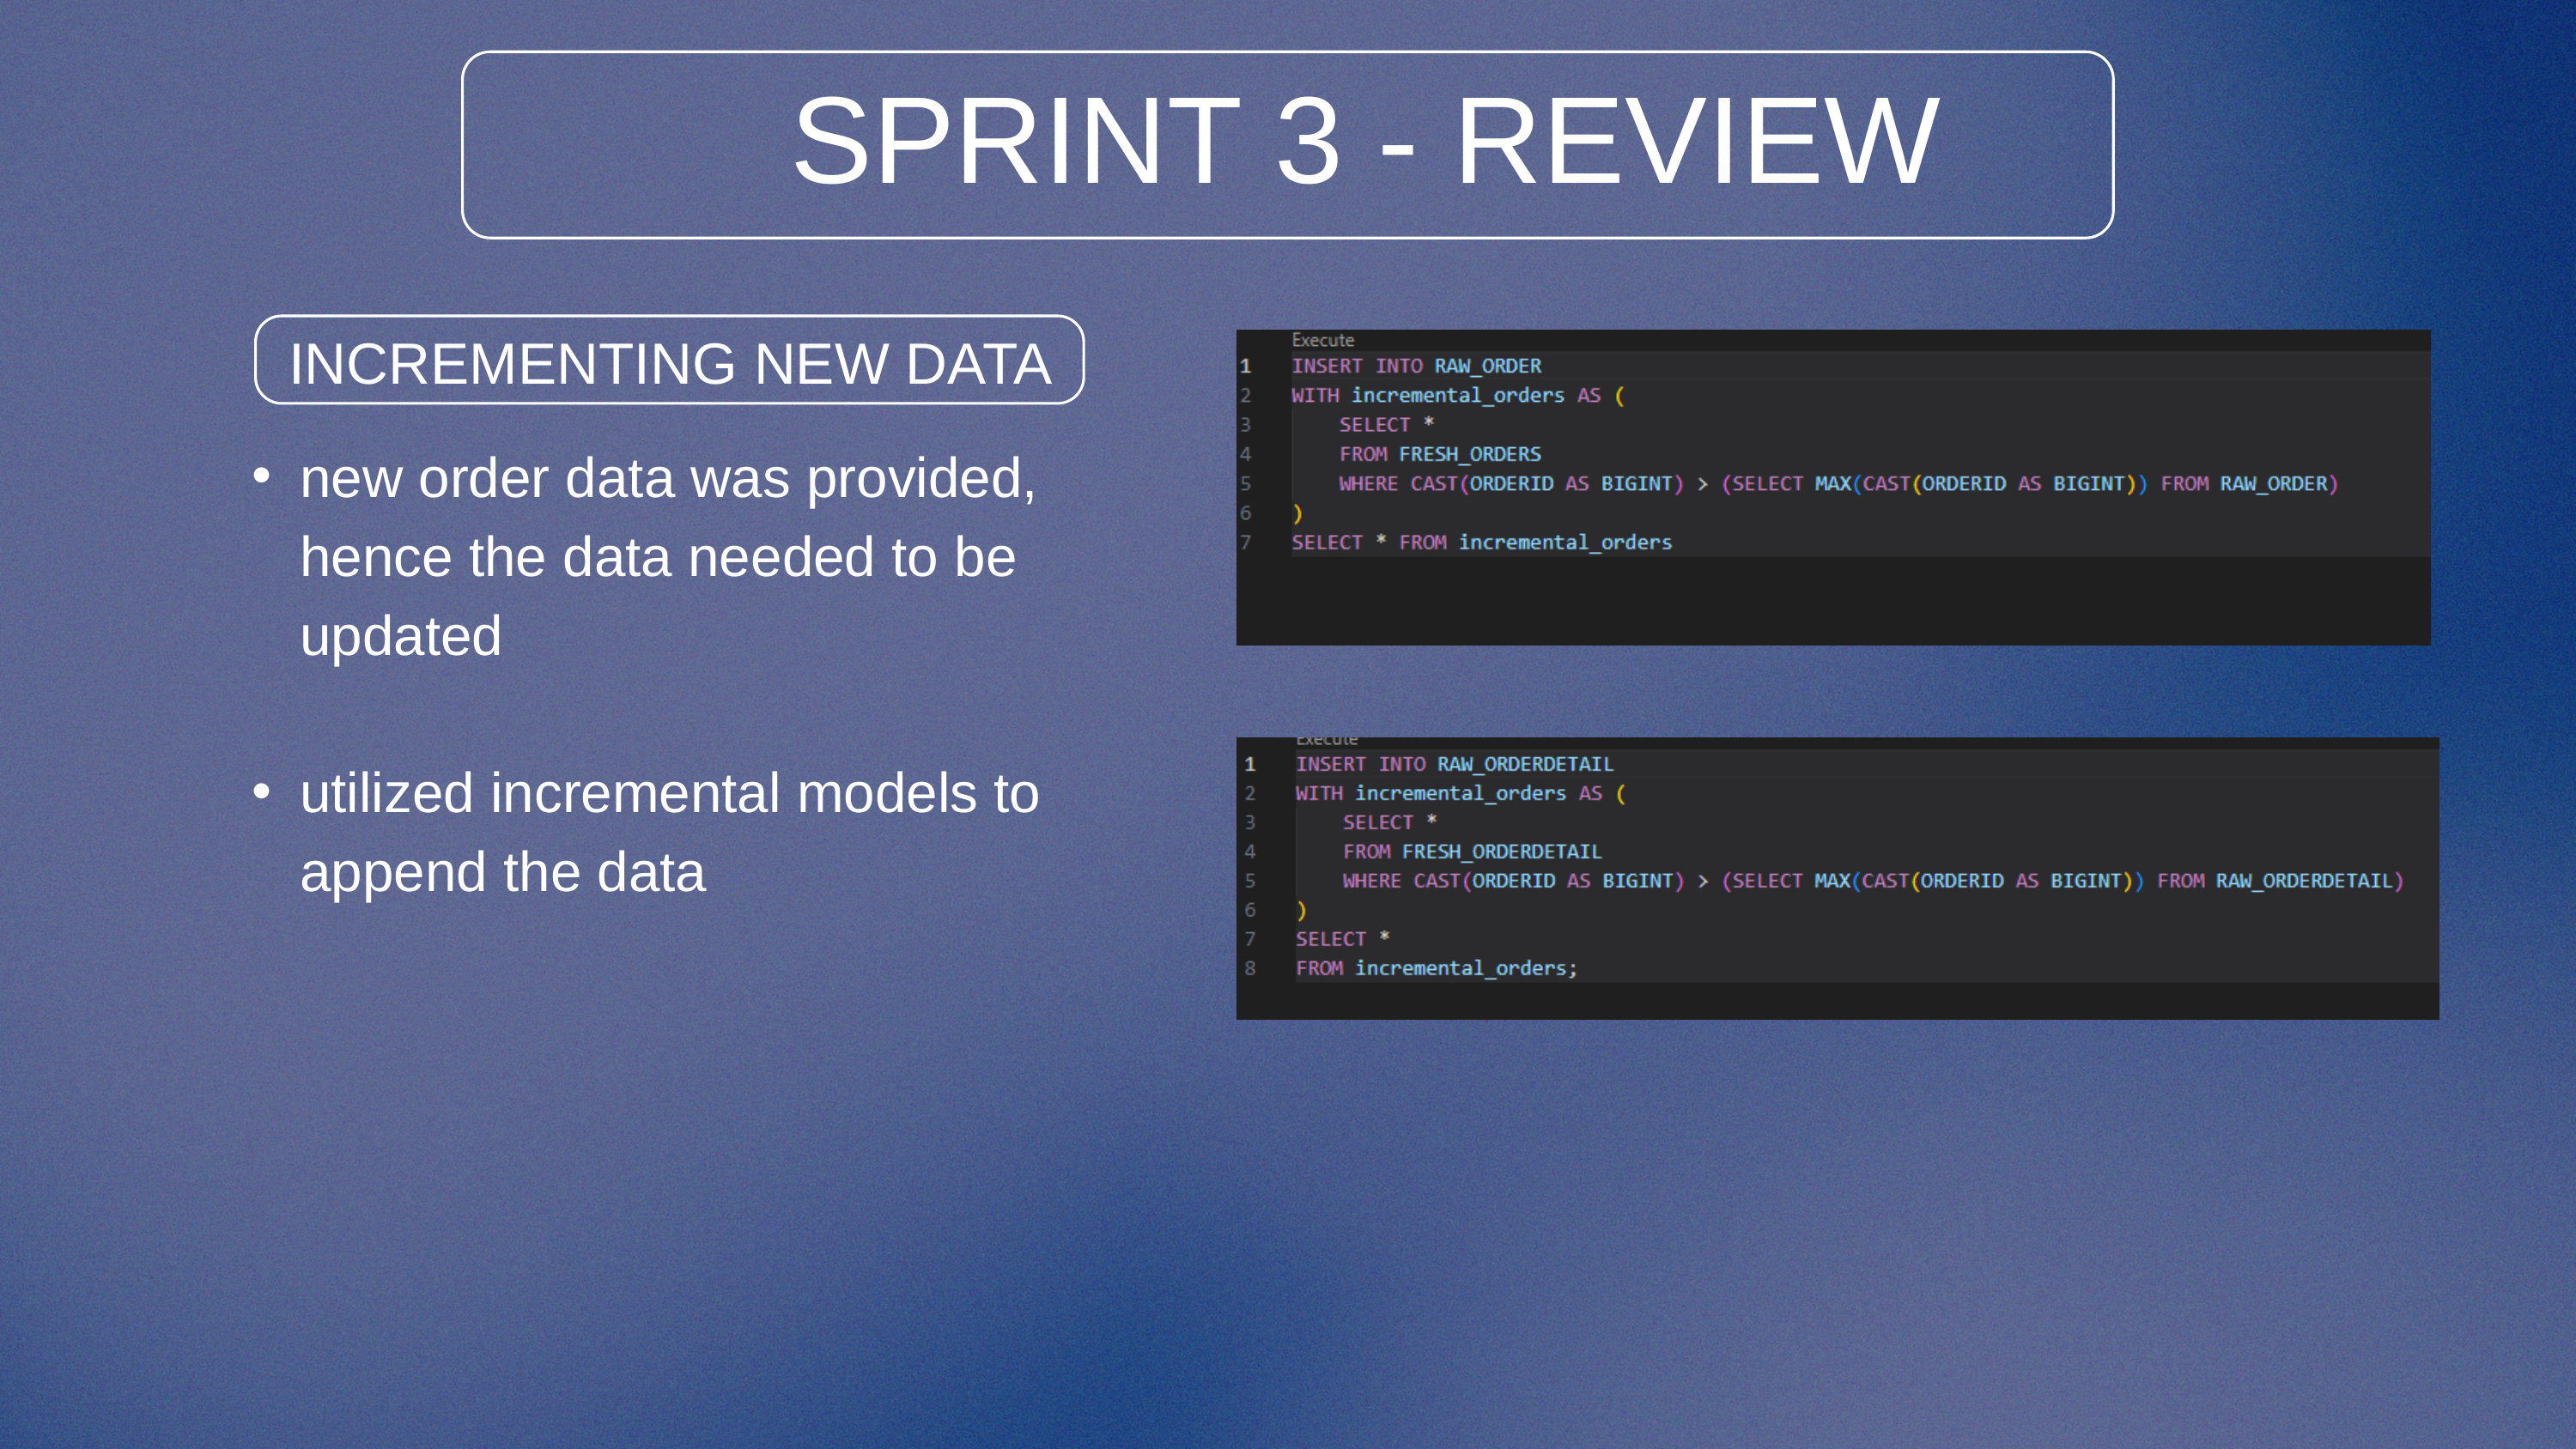

SPRINT 3 - REVIEW

INCREMENTING NEW DATA
new order data was provided, hence the data needed to be updated

utilized incremental models to append the data